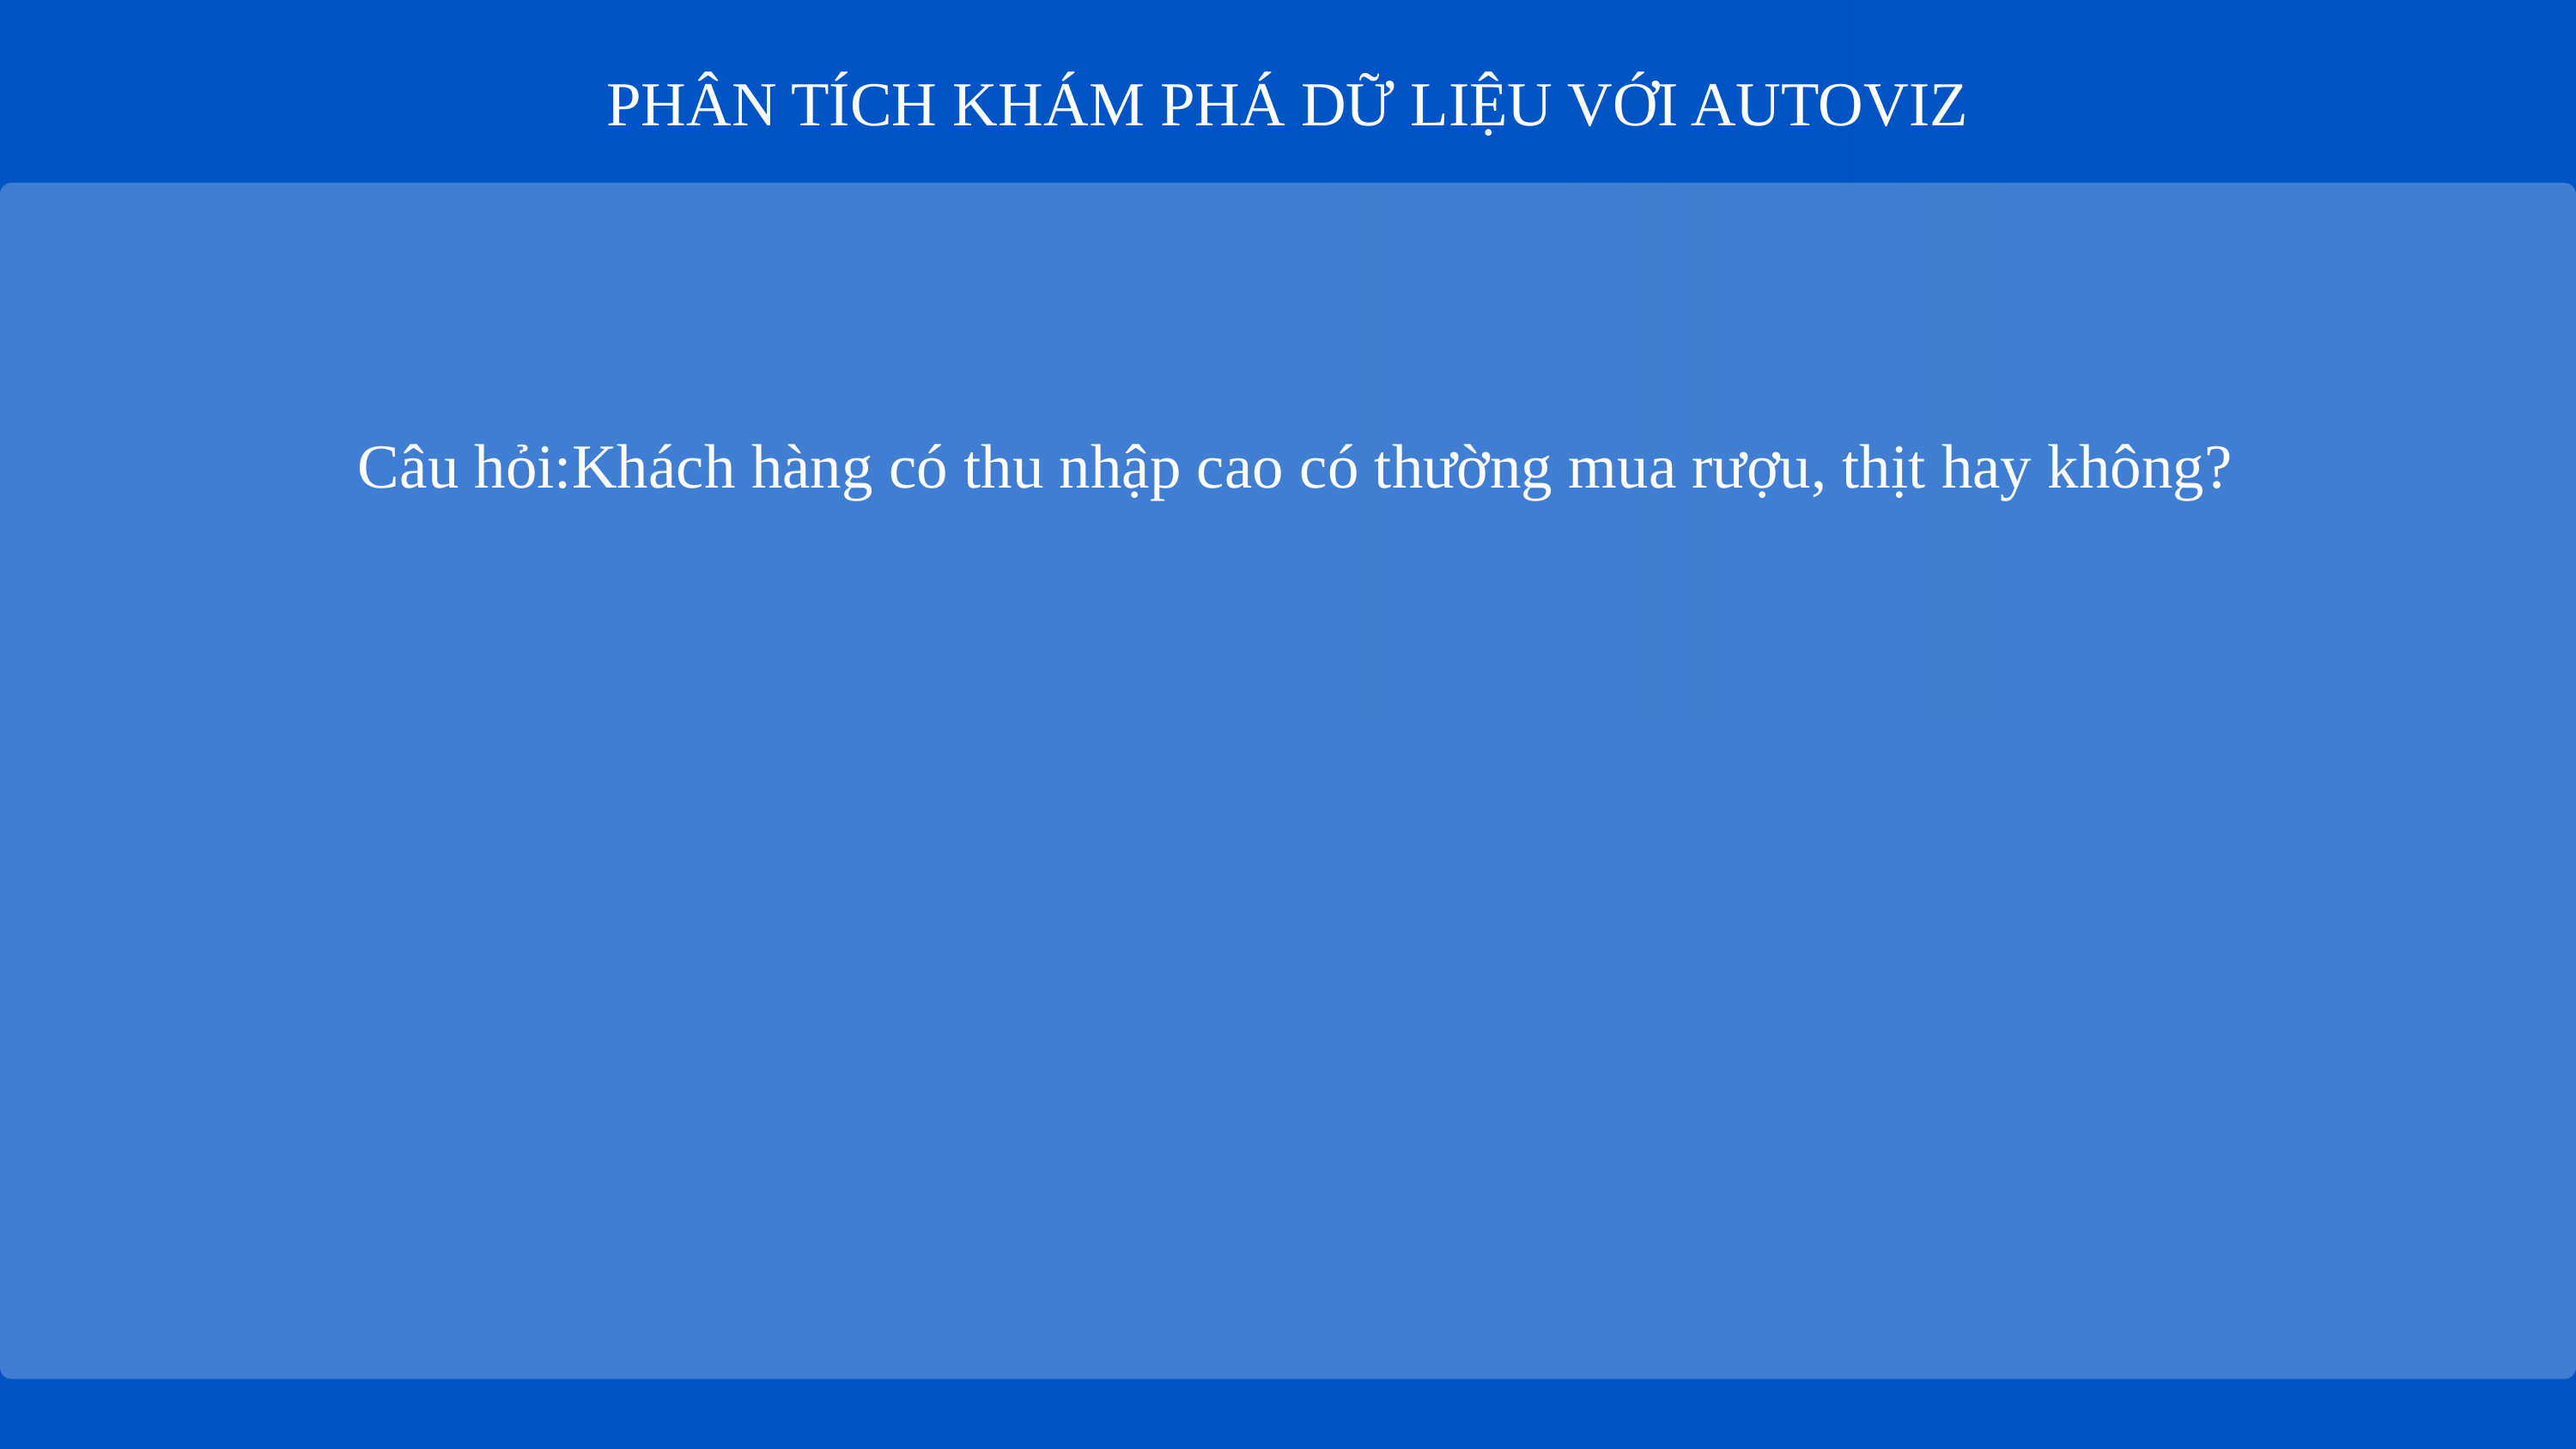

PHÂN TÍCH KHÁM PHÁ DỮ LIỆU VỚI AUTOVIZ

 Câu hỏi:Khách hàng có thu nhập cao có thường mua rượu, thịt hay không?